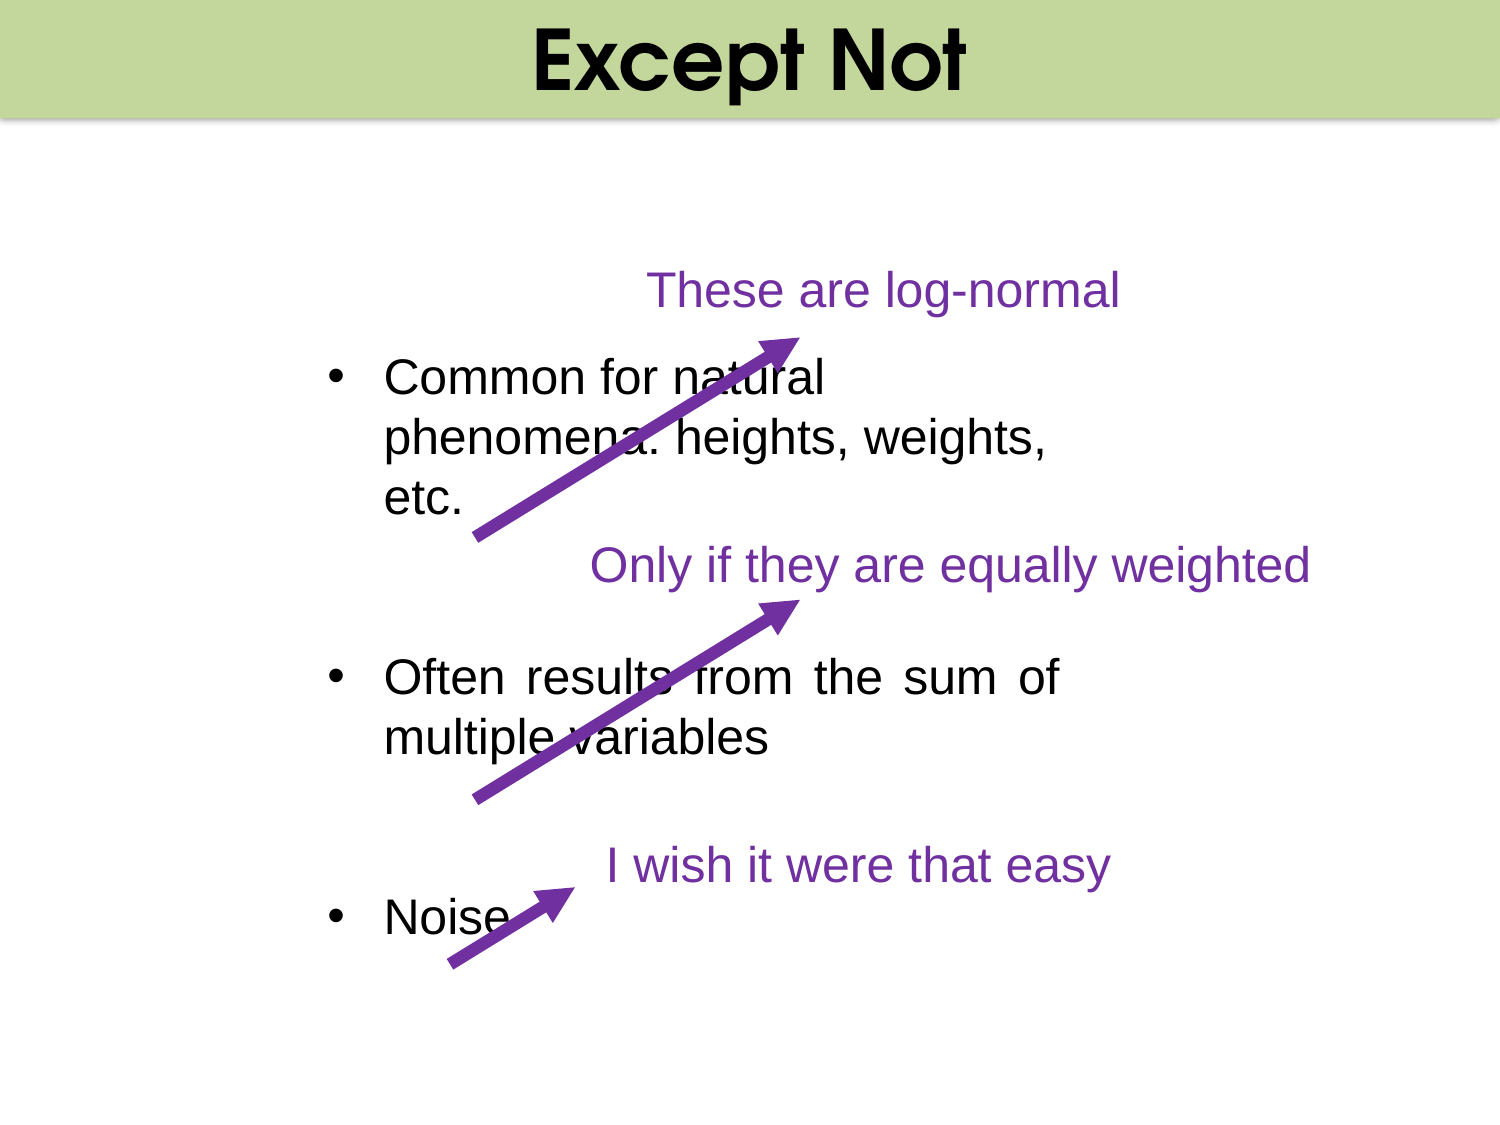

Except Not
These are log-normal
Common for natural phenomena: heights, weights, etc.

Often results from the sum of multiple variables

Noise
Only if they are equally weighted
I wish it were that easy